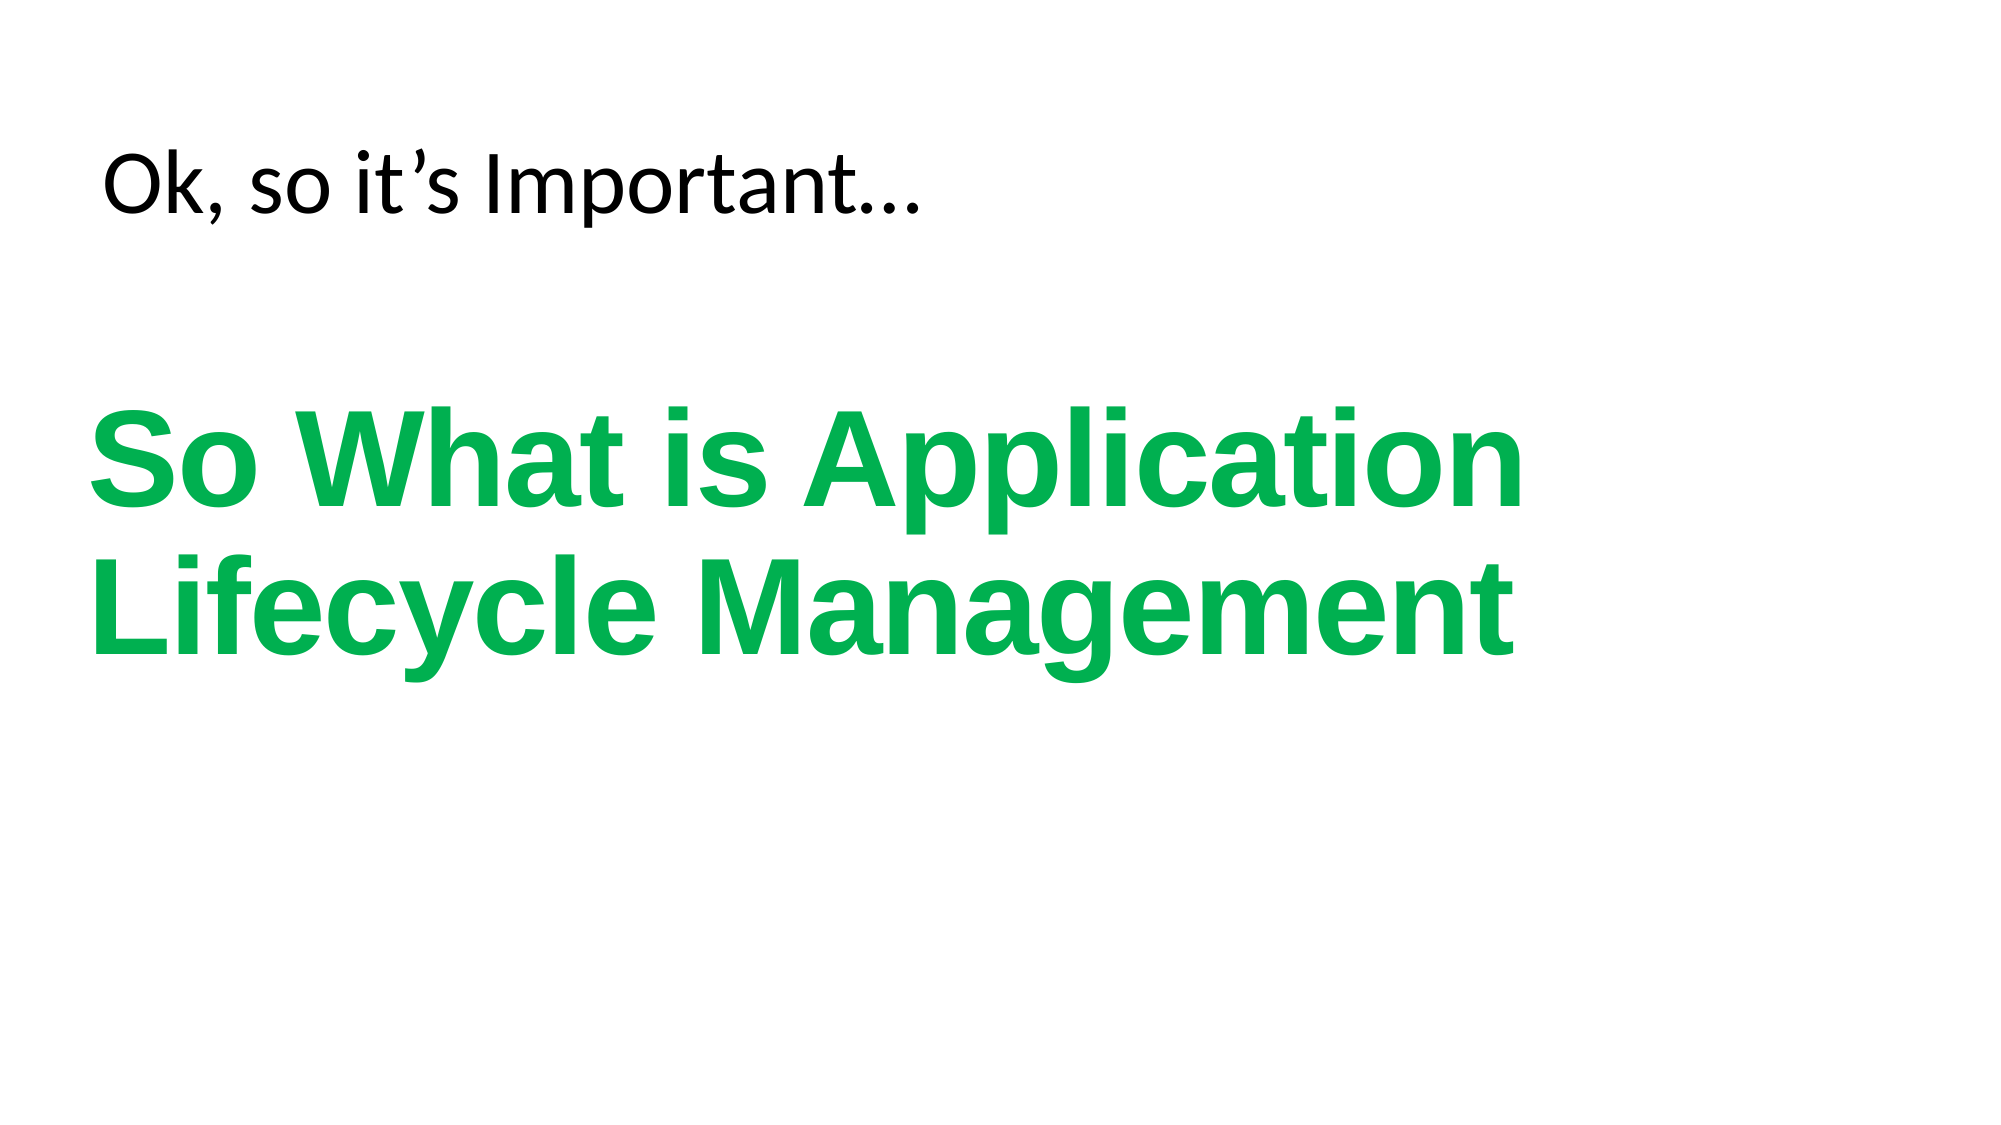

# Ok, so it’s Important…
So What is Application Lifecycle Management